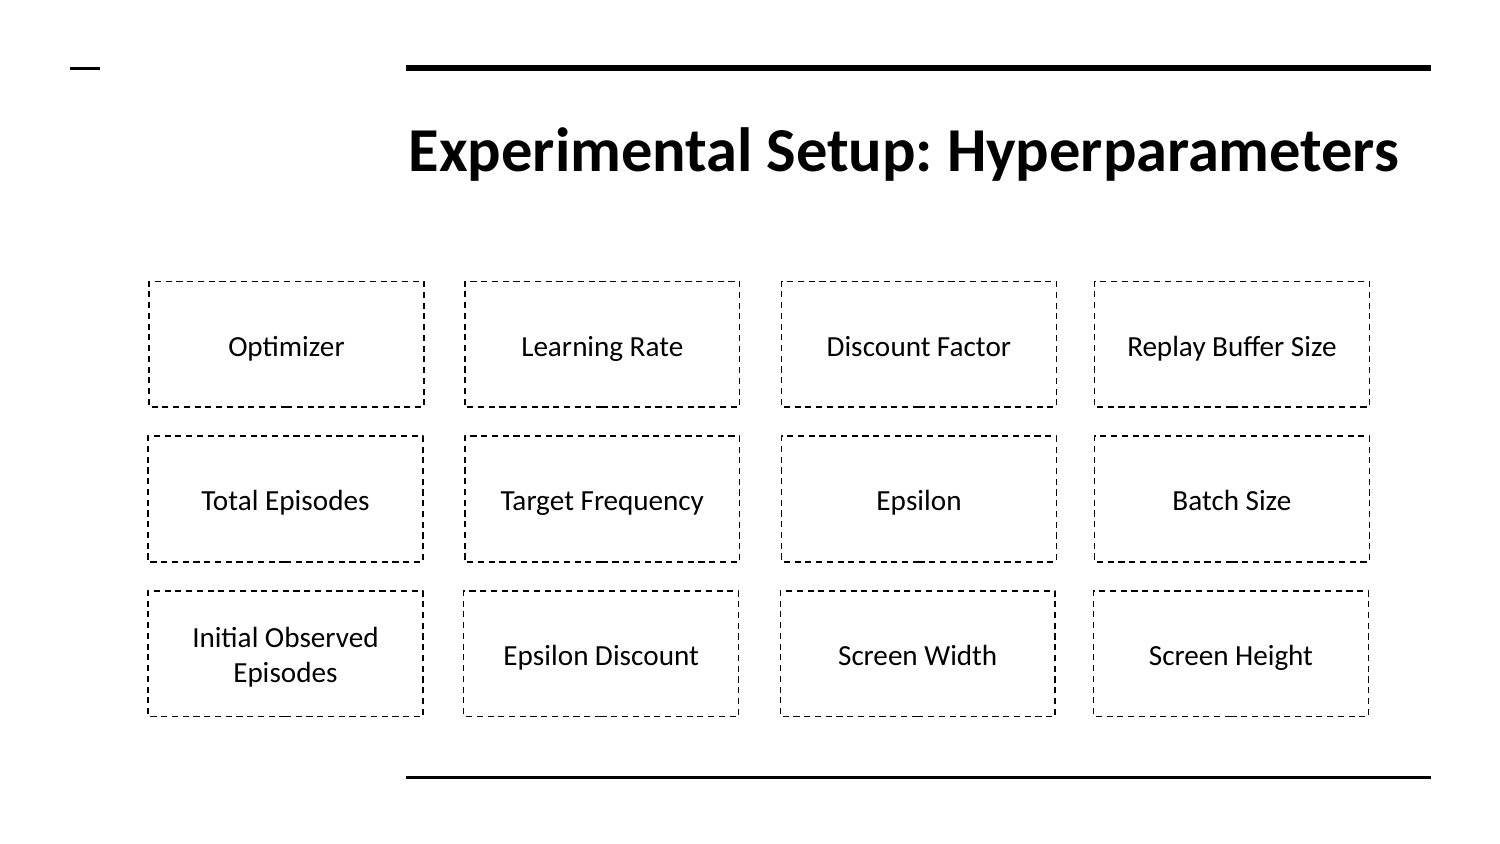

# Experimental Setup: Hyperparameters
Optimizer
Learning Rate
Discount Factor
Replay Buffer Size
Optimizer
LR
Discount Factor
reply buffer size
total episodes
update target frequency
initial epsilon
minimum epsilon
epsilon discount rate
batch size
initial observe episode
maximum model
screen width
screen height
Total Episodes
Target Frequency
Epsilon
Batch Size
Initial Observed Episodes
Epsilon Discount
Screen Width
Screen Height